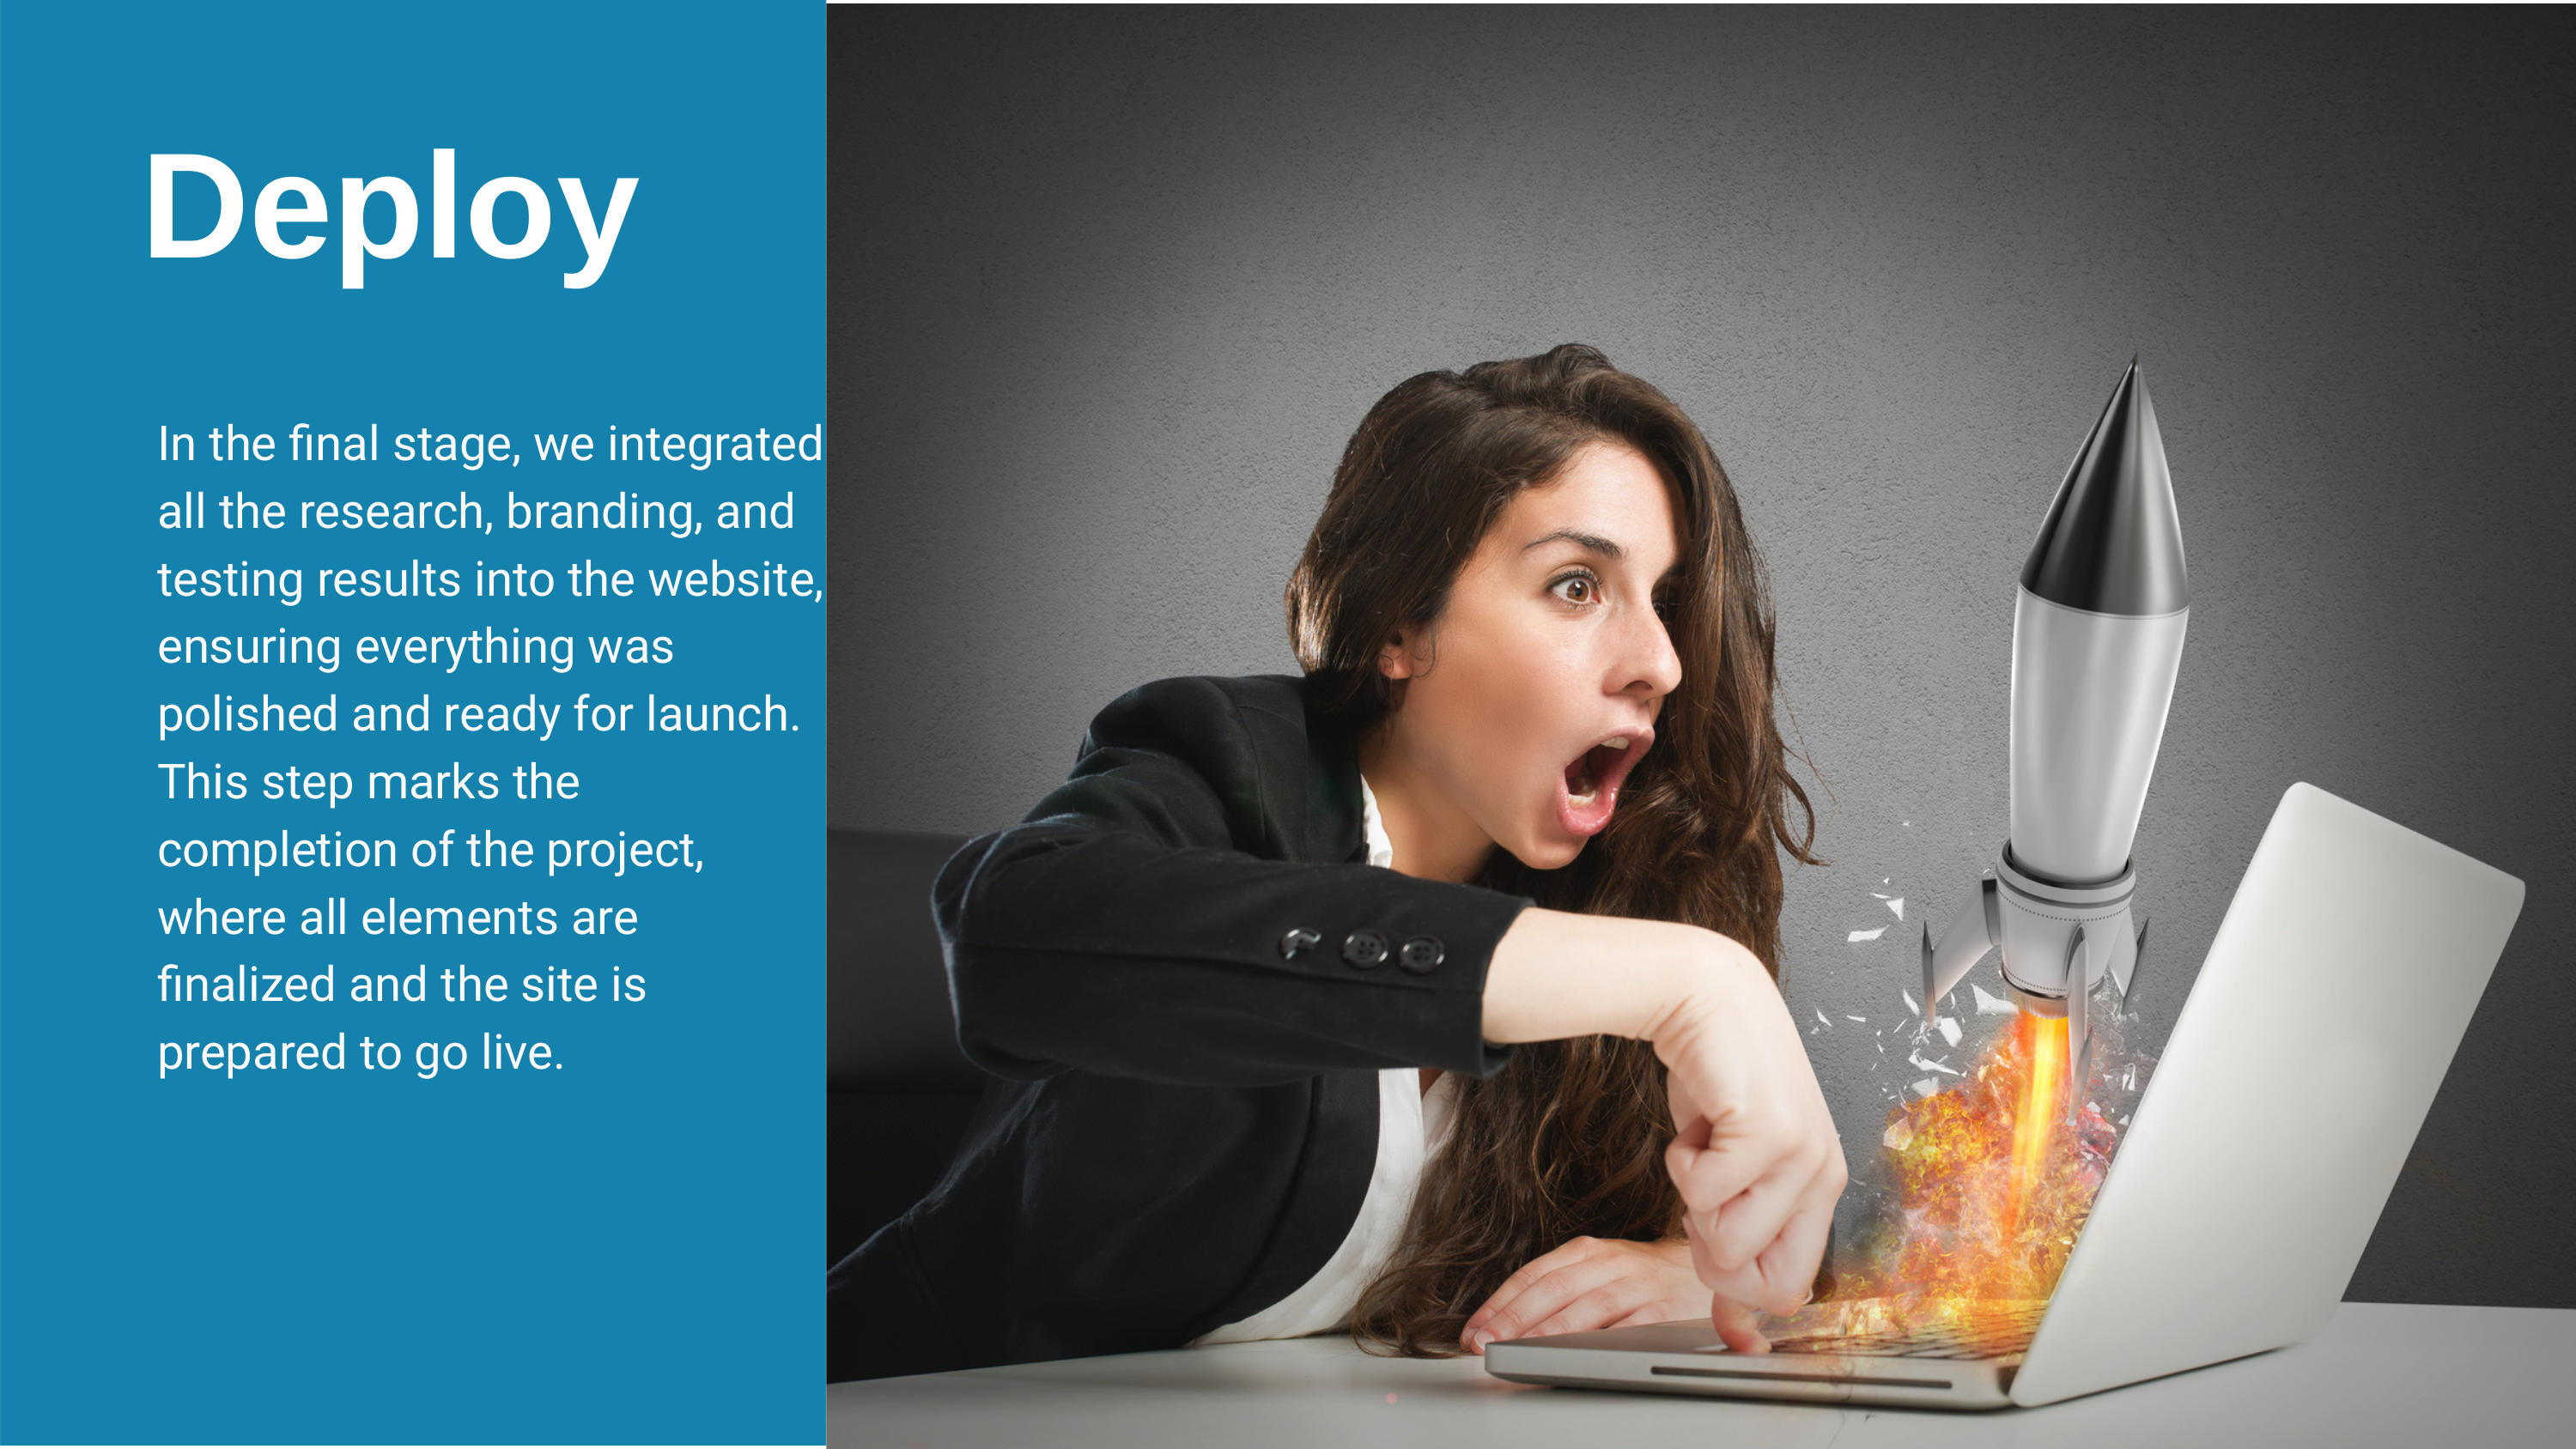

Deploy

In the final stage, we integrated all the research, branding, and testing results into the website, ensuring everything was polished and ready for launch. This step marks the completion of the project, where all elements are finalized and the site is prepared to go live.